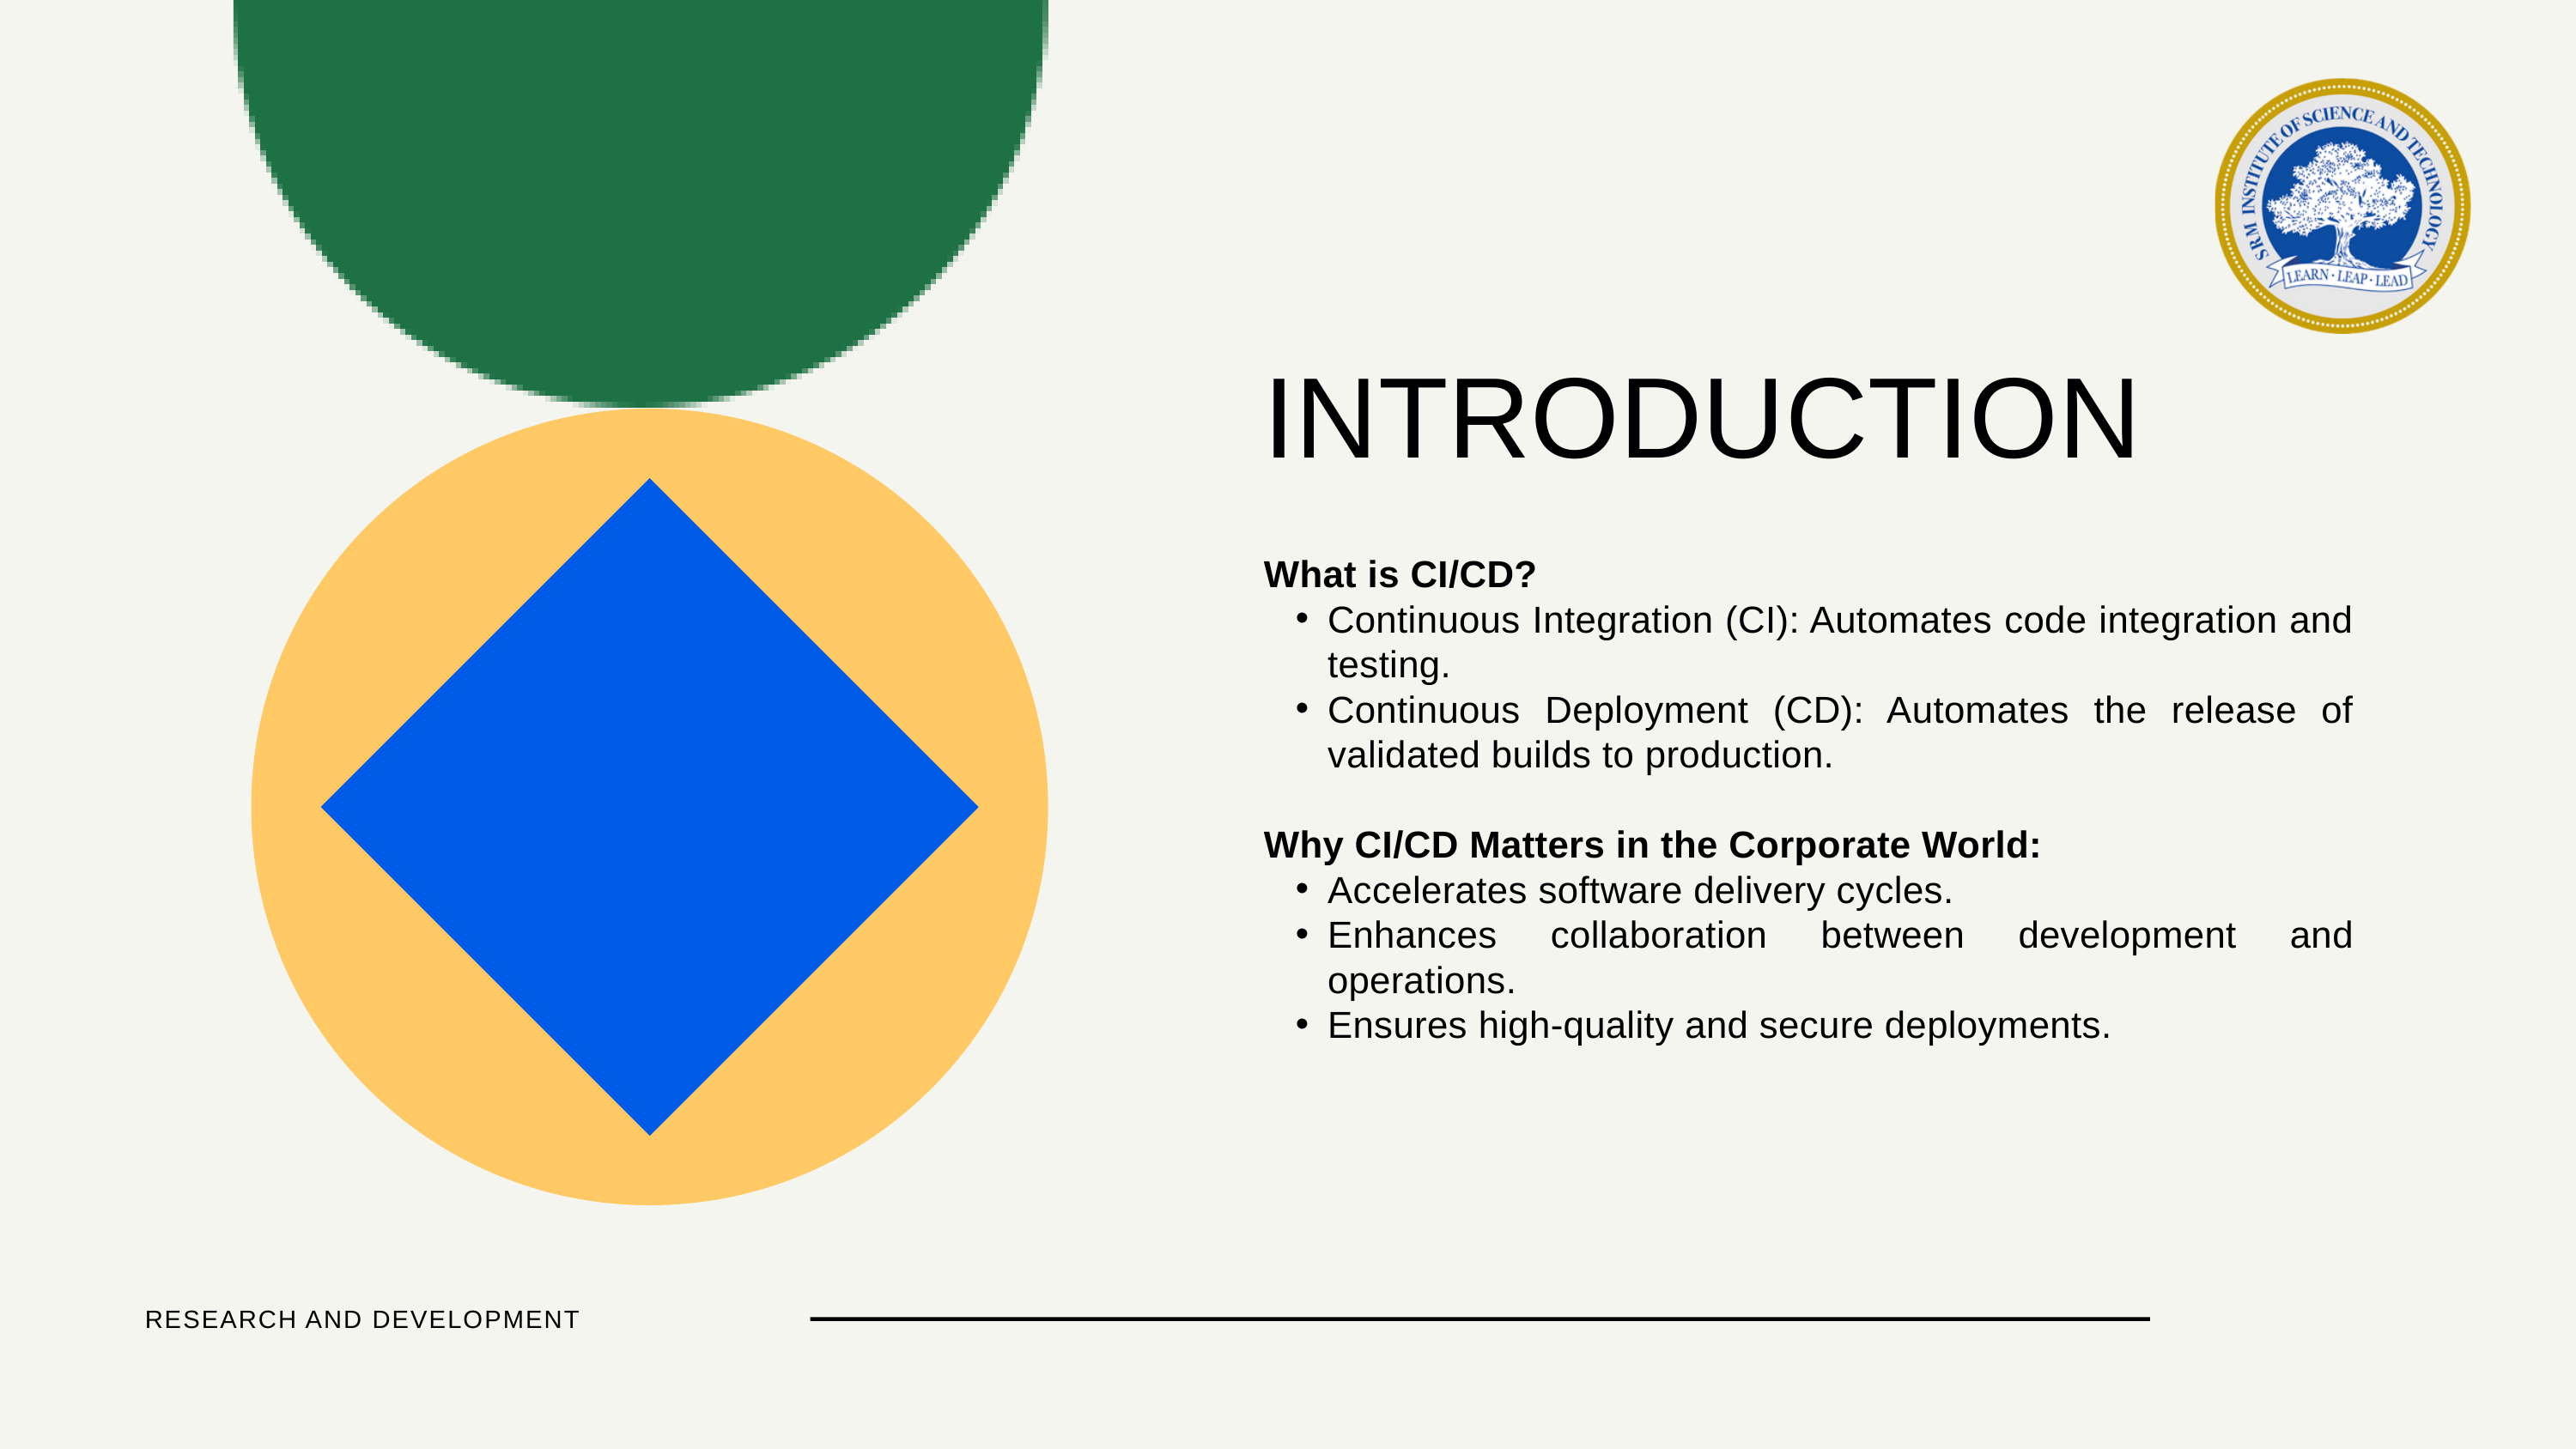

INTRODUCTION
What is CI/CD?
Continuous Integration (CI): Automates code integration and testing.
Continuous Deployment (CD): Automates the release of validated builds to production.

Why CI/CD Matters in the Corporate World:
Accelerates software delivery cycles.
Enhances collaboration between development and operations.
Ensures high-quality and secure deployments.

RESEARCH AND DEVELOPMENT